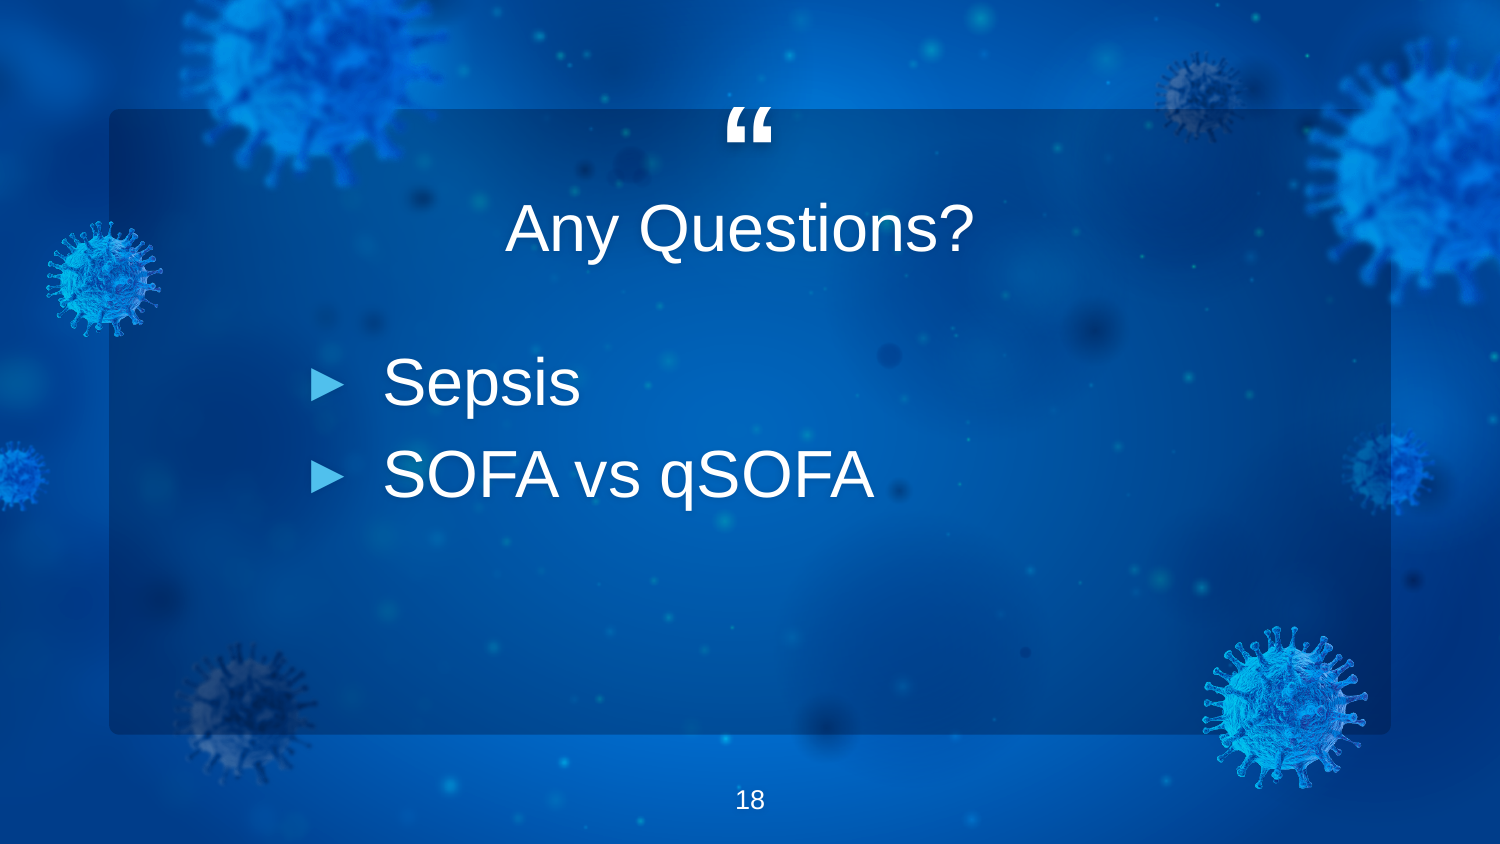

Any Questions?

Sepsis
SOFA vs qSOFA

18